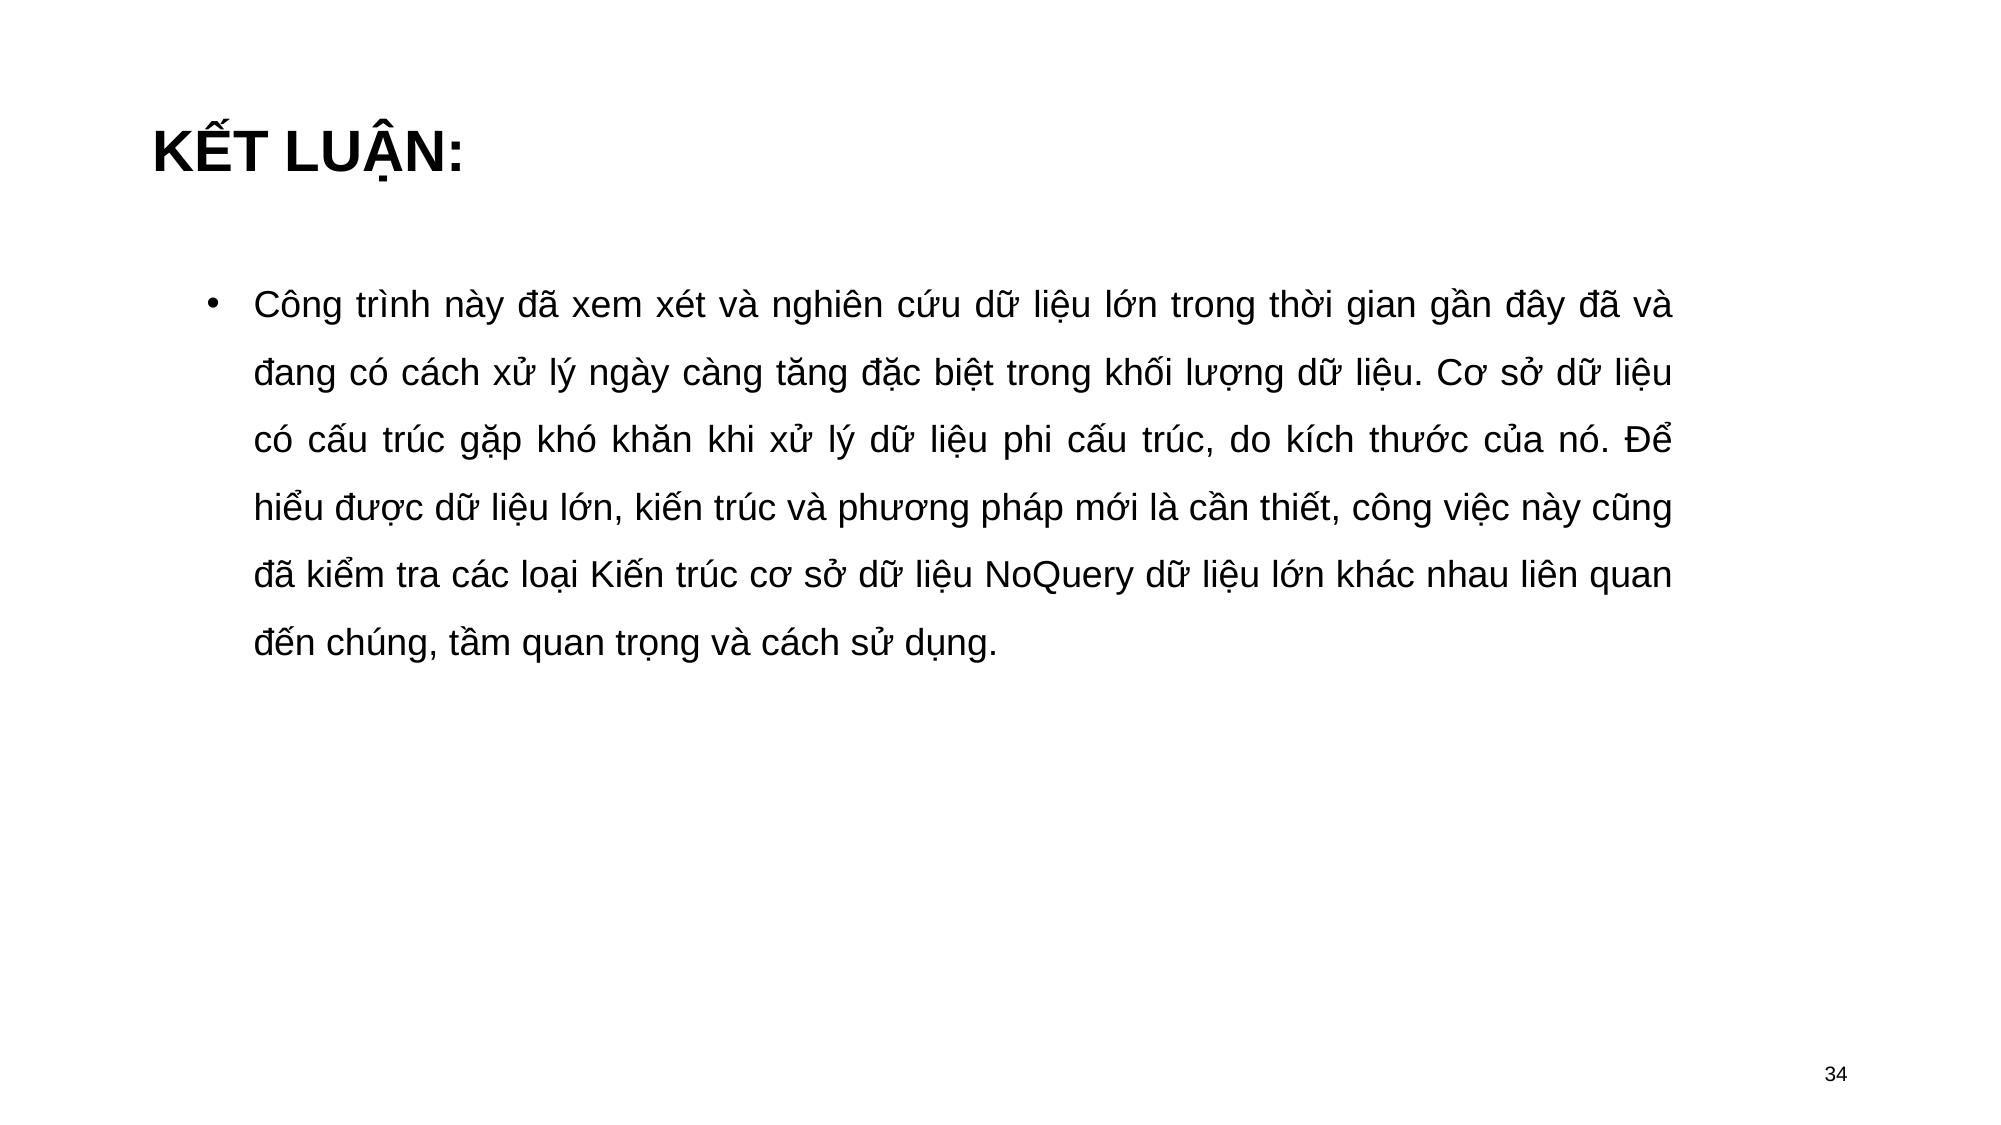

# Kết luận:
Công trình này đã xem xét và nghiên cứu dữ liệu lớn trong thời gian gần đây đã và đang có cách xử lý ngày càng tăng đặc biệt trong khối lượng dữ liệu. Cơ sở dữ liệu có cấu trúc gặp khó khăn khi xử lý dữ liệu phi cấu trúc, do kích thước của nó. Để hiểu được dữ liệu lớn, kiến ​​trúc và phương pháp mới là cần thiết, công việc này cũng đã kiểm tra các loại Kiến trúc cơ sở dữ liệu NoQuery dữ liệu lớn khác nhau liên quan đến chúng, tầm quan trọng và cách sử dụng.
34